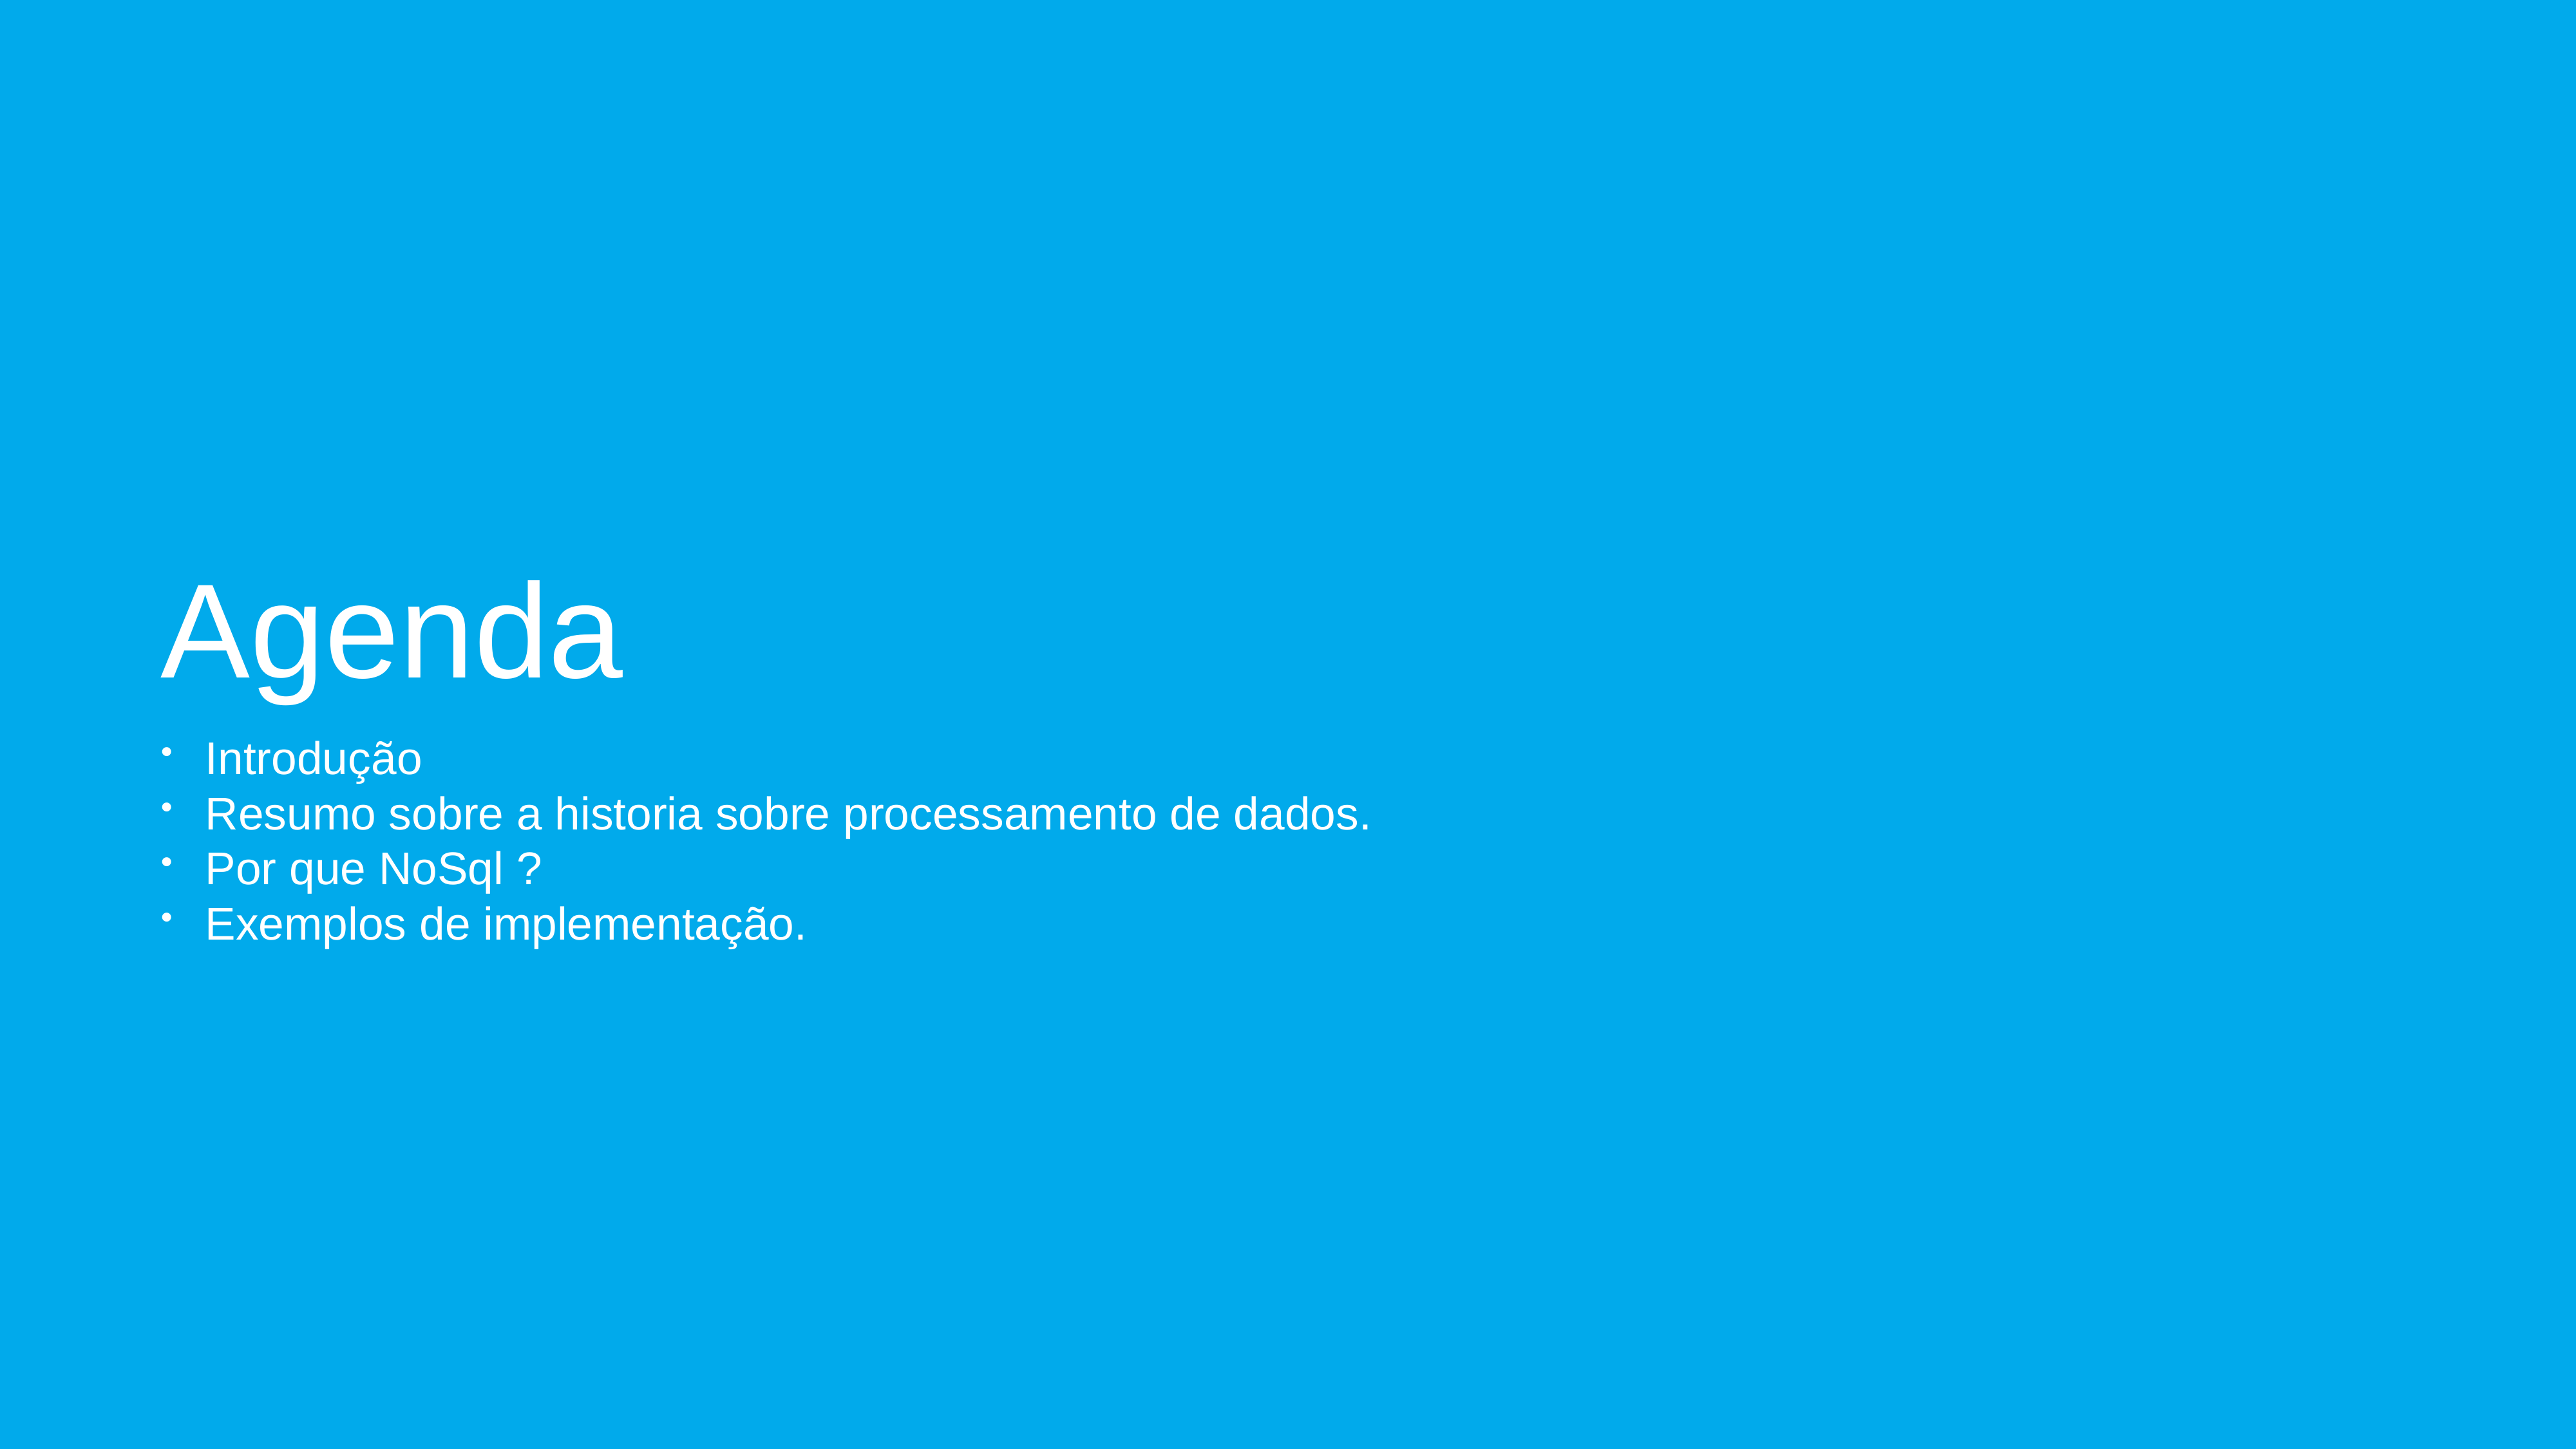

# Agenda
Introdução
Resumo sobre a historia sobre processamento de dados.
Por que NoSql ?
Exemplos de implementação.